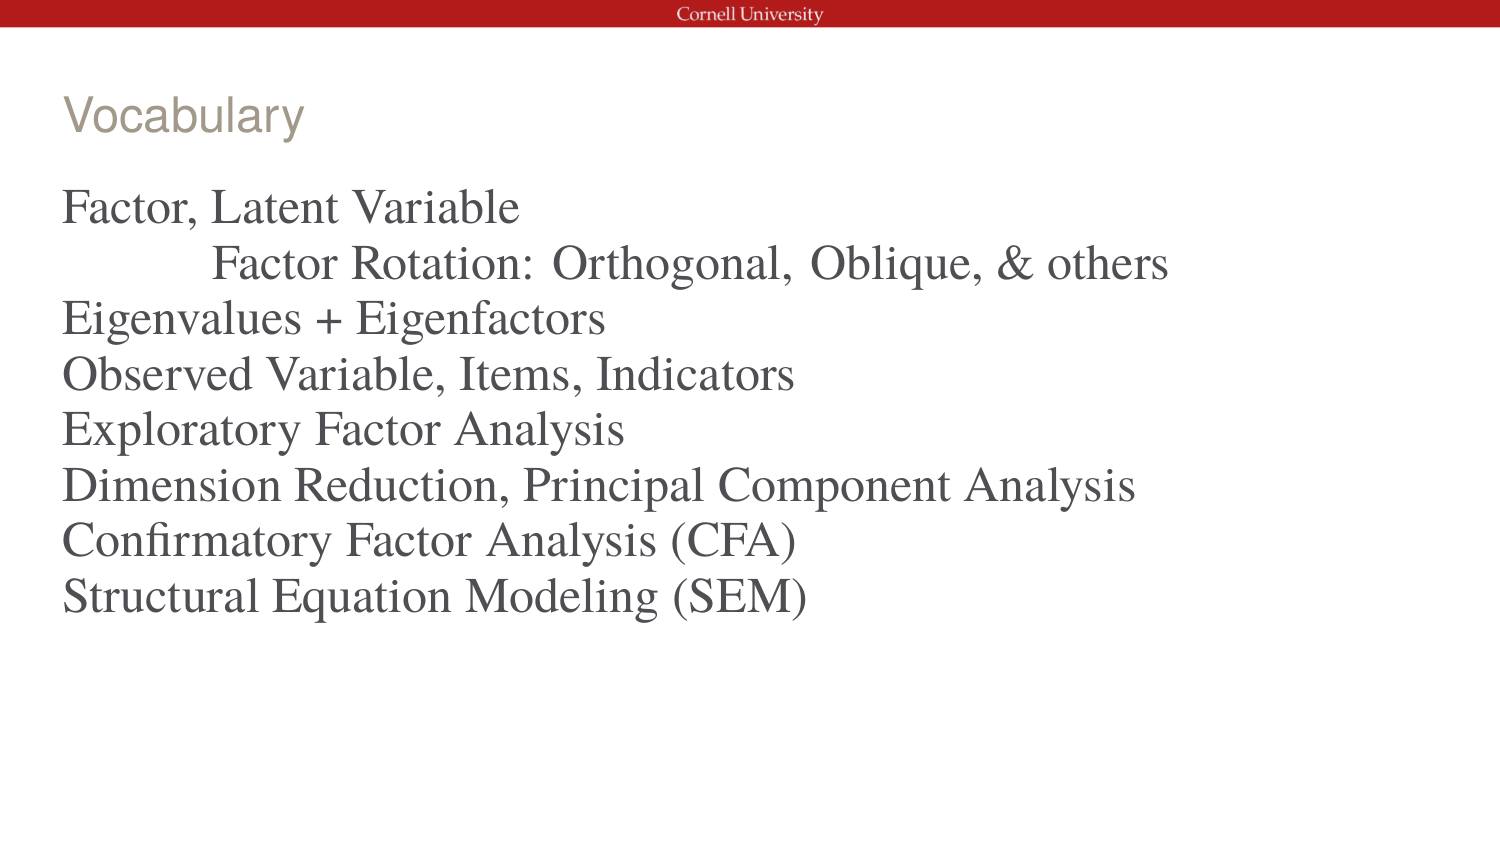

# Vocabulary
Factor, Latent Variable
	Factor Rotation: Orthogonal, Oblique, & others
Eigenvalues + Eigenfactors
Observed Variable, Items, Indicators
Exploratory Factor Analysis
Dimension Reduction, Principal Component Analysis
Confirmatory Factor Analysis (CFA)
Structural Equation Modeling (SEM)